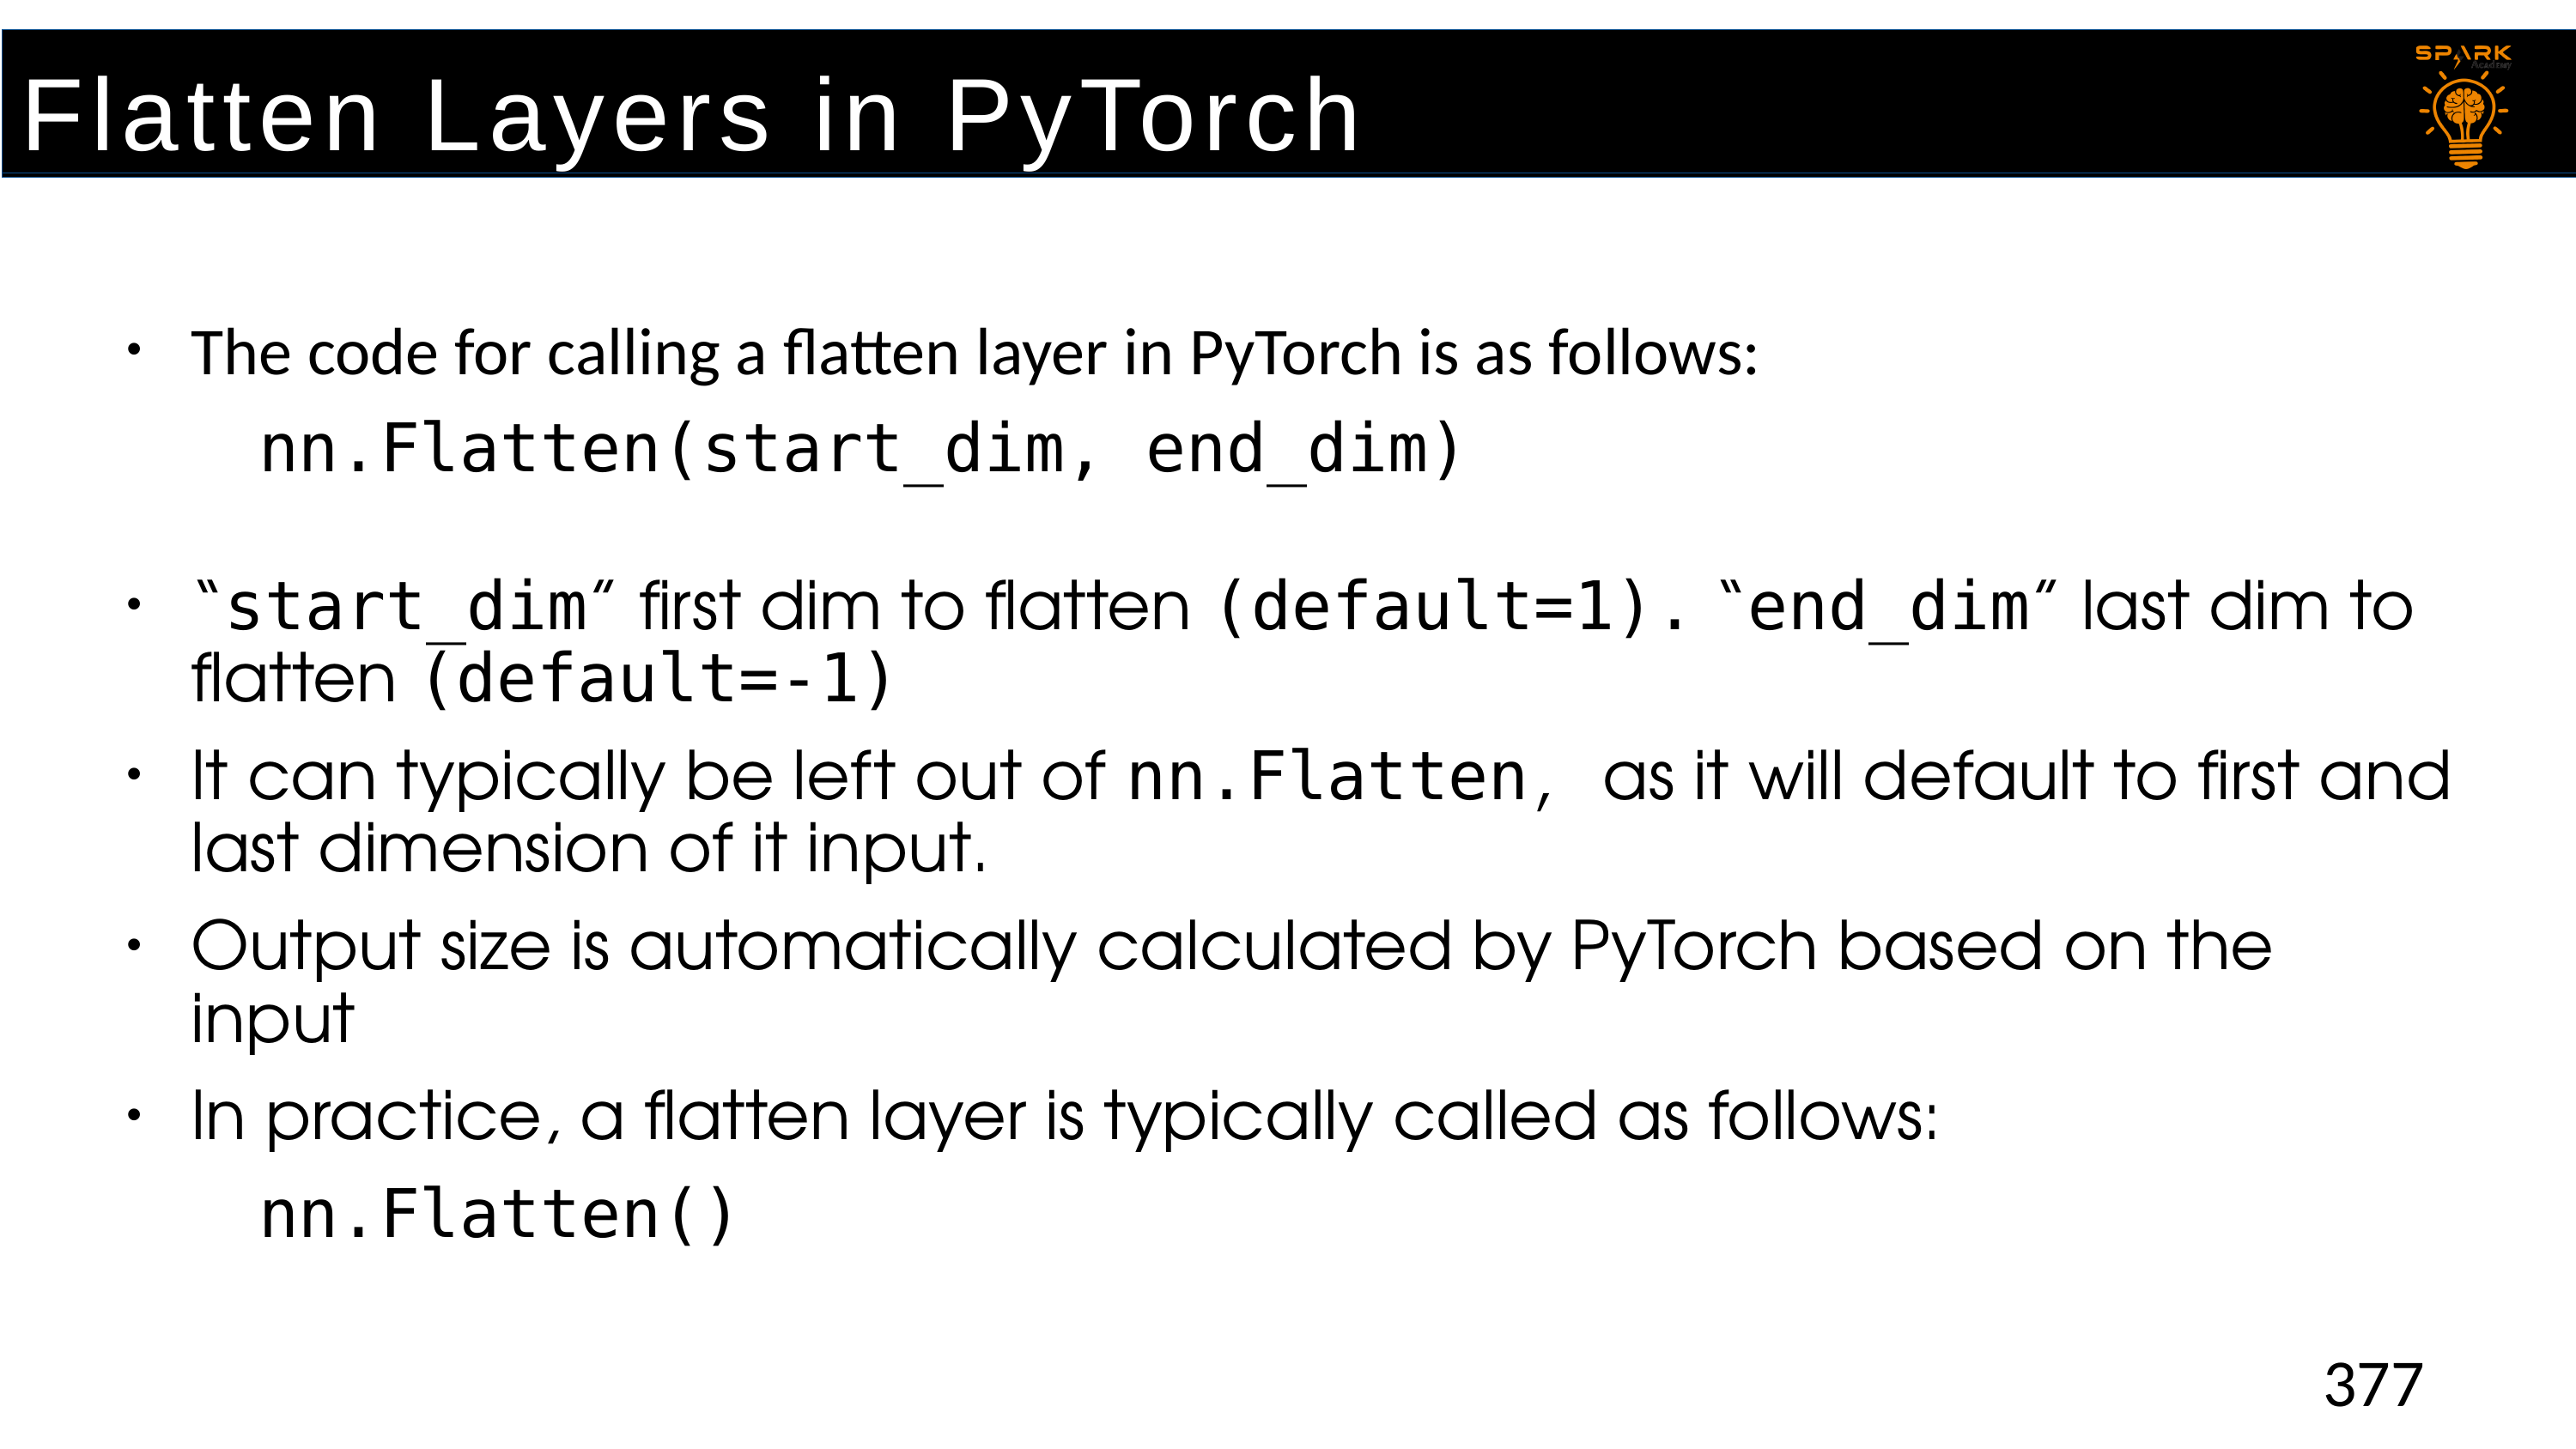

Flatten Layers in PyTorch

The code for calling a flatten layer in PyTorch is as follows:
	nn.Flatten(start_dim, end_dim)

“start_dim” first dim to flatten (default=1). “end_dim” last dim to flatten (default=-1)
It can typically be left out of nn.Flatten, as it will default to first and last dimension of it input.
Output size is automatically calculated by PyTorch based on the input
In practice, a flatten layer is typically called as follows:
	nn.Flatten()

377
377